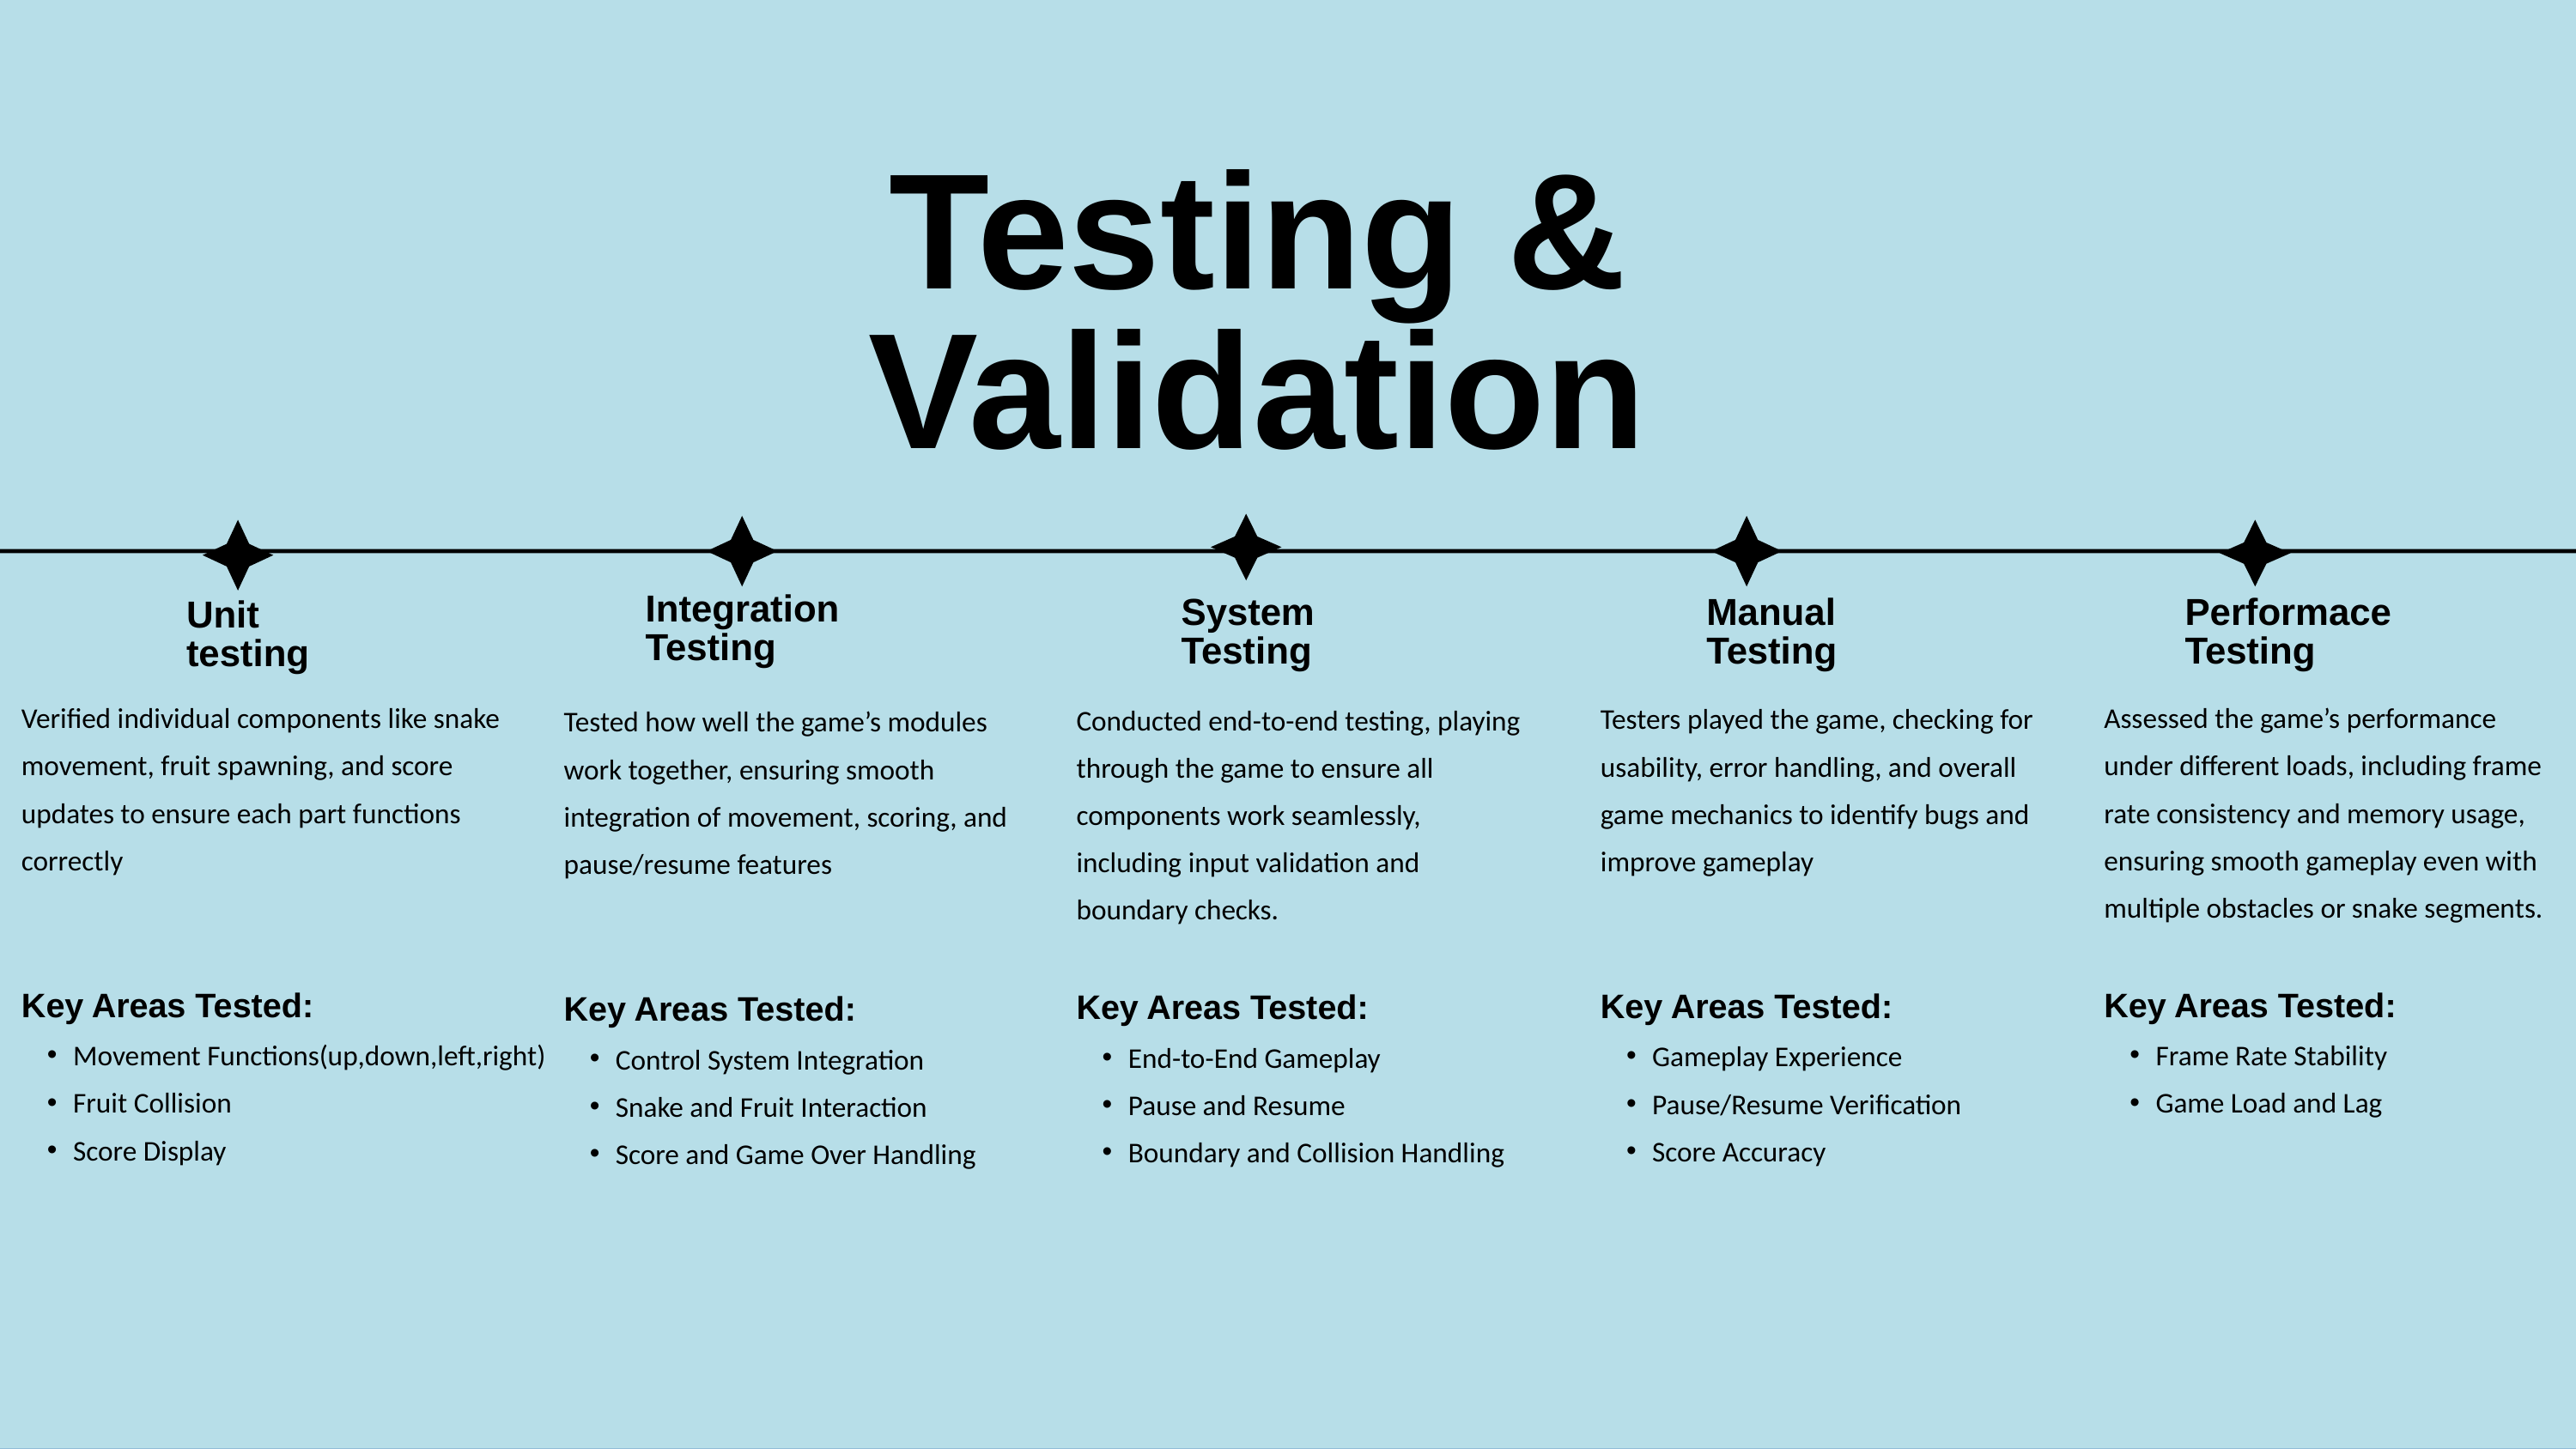

Testing & Validation

Integration Testing
System Testing
Manual Testing
Performace Testing
Unit testing
Verified individual components like snake movement, fruit spawning, and score updates to ensure each part functions correctly

Key Areas Tested:
Movement Functions(up,down,left,right)
Fruit Collision
Score Display
Assessed the game’s performance under different loads, including frame rate consistency and memory usage, ensuring smooth gameplay even with multiple obstacles or snake segments.

Key Areas Tested:
Frame Rate Stability
Game Load and Lag
Testers played the game, checking for usability, error handling, and overall game mechanics to identify bugs and improve gameplay

Key Areas Tested:
Gameplay Experience
Pause/Resume Verification
Score Accuracy
Conducted end-to-end testing, playing through the game to ensure all components work seamlessly, including input validation and boundary checks.

Key Areas Tested:
End-to-End Gameplay
Pause and Resume
Boundary and Collision Handling
Tested how well the game’s modules work together, ensuring smooth integration of movement, scoring, and pause/resume features

Key Areas Tested:
Control System Integration
Snake and Fruit Interaction
Score and Game Over Handling